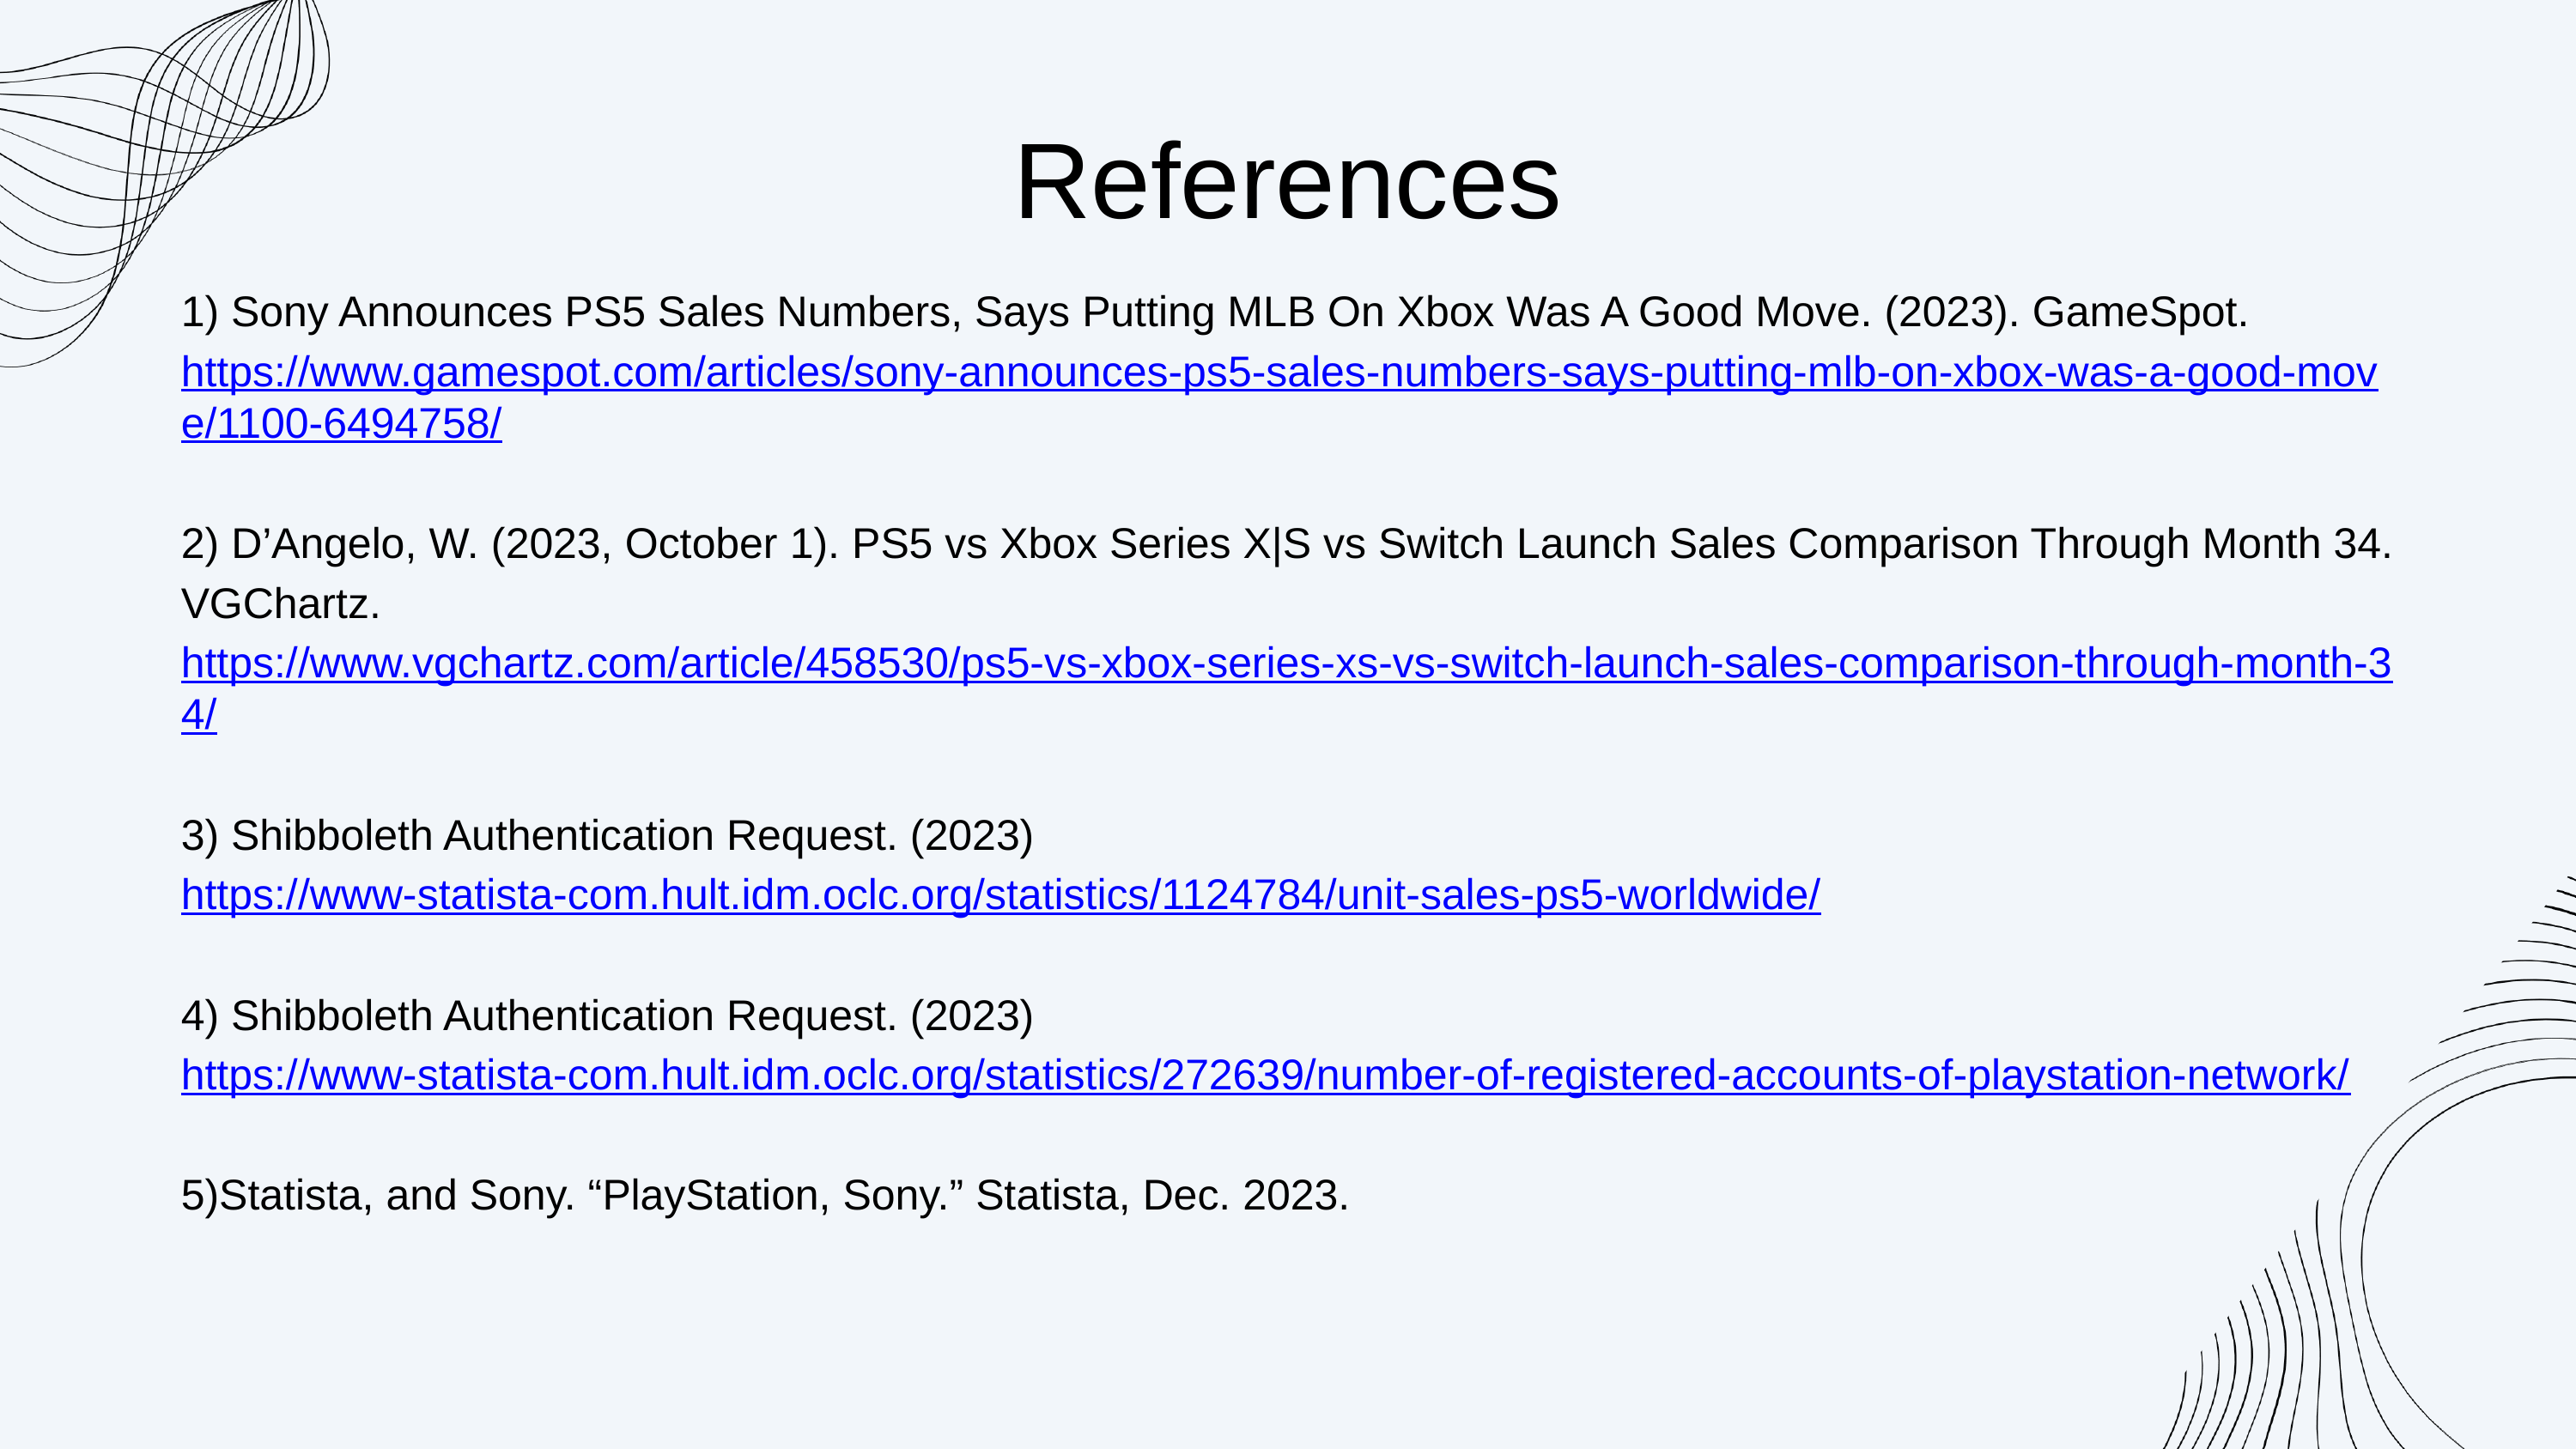

References
1) Sony Announces PS5 Sales Numbers, Says Putting MLB On Xbox Was A Good Move. (2023). GameSpot.
https://www.gamespot.com/articles/sony-announces-ps5-sales-numbers-says-putting-mlb-on-xbox-was-a-good-move/1100-6494758/

2) D’Angelo, W. (2023, October 1). PS5 vs Xbox Series X|S vs Switch Launch Sales Comparison Through Month 34. VGChartz. https://www.vgchartz.com/article/458530/ps5-vs-xbox-series-xs-vs-switch-launch-sales-comparison-through-month-34/

3) Shibboleth Authentication Request. (2023)
https://www-statista-com.hult.idm.oclc.org/statistics/1124784/unit-sales-ps5-worldwide/

4) Shibboleth Authentication Request. (2023)
https://www-statista-com.hult.idm.oclc.org/statistics/272639/number-of-registered-accounts-of-playstation-network/

5)Statista, and Sony. “PlayStation, Sony.” Statista, Dec. 2023.